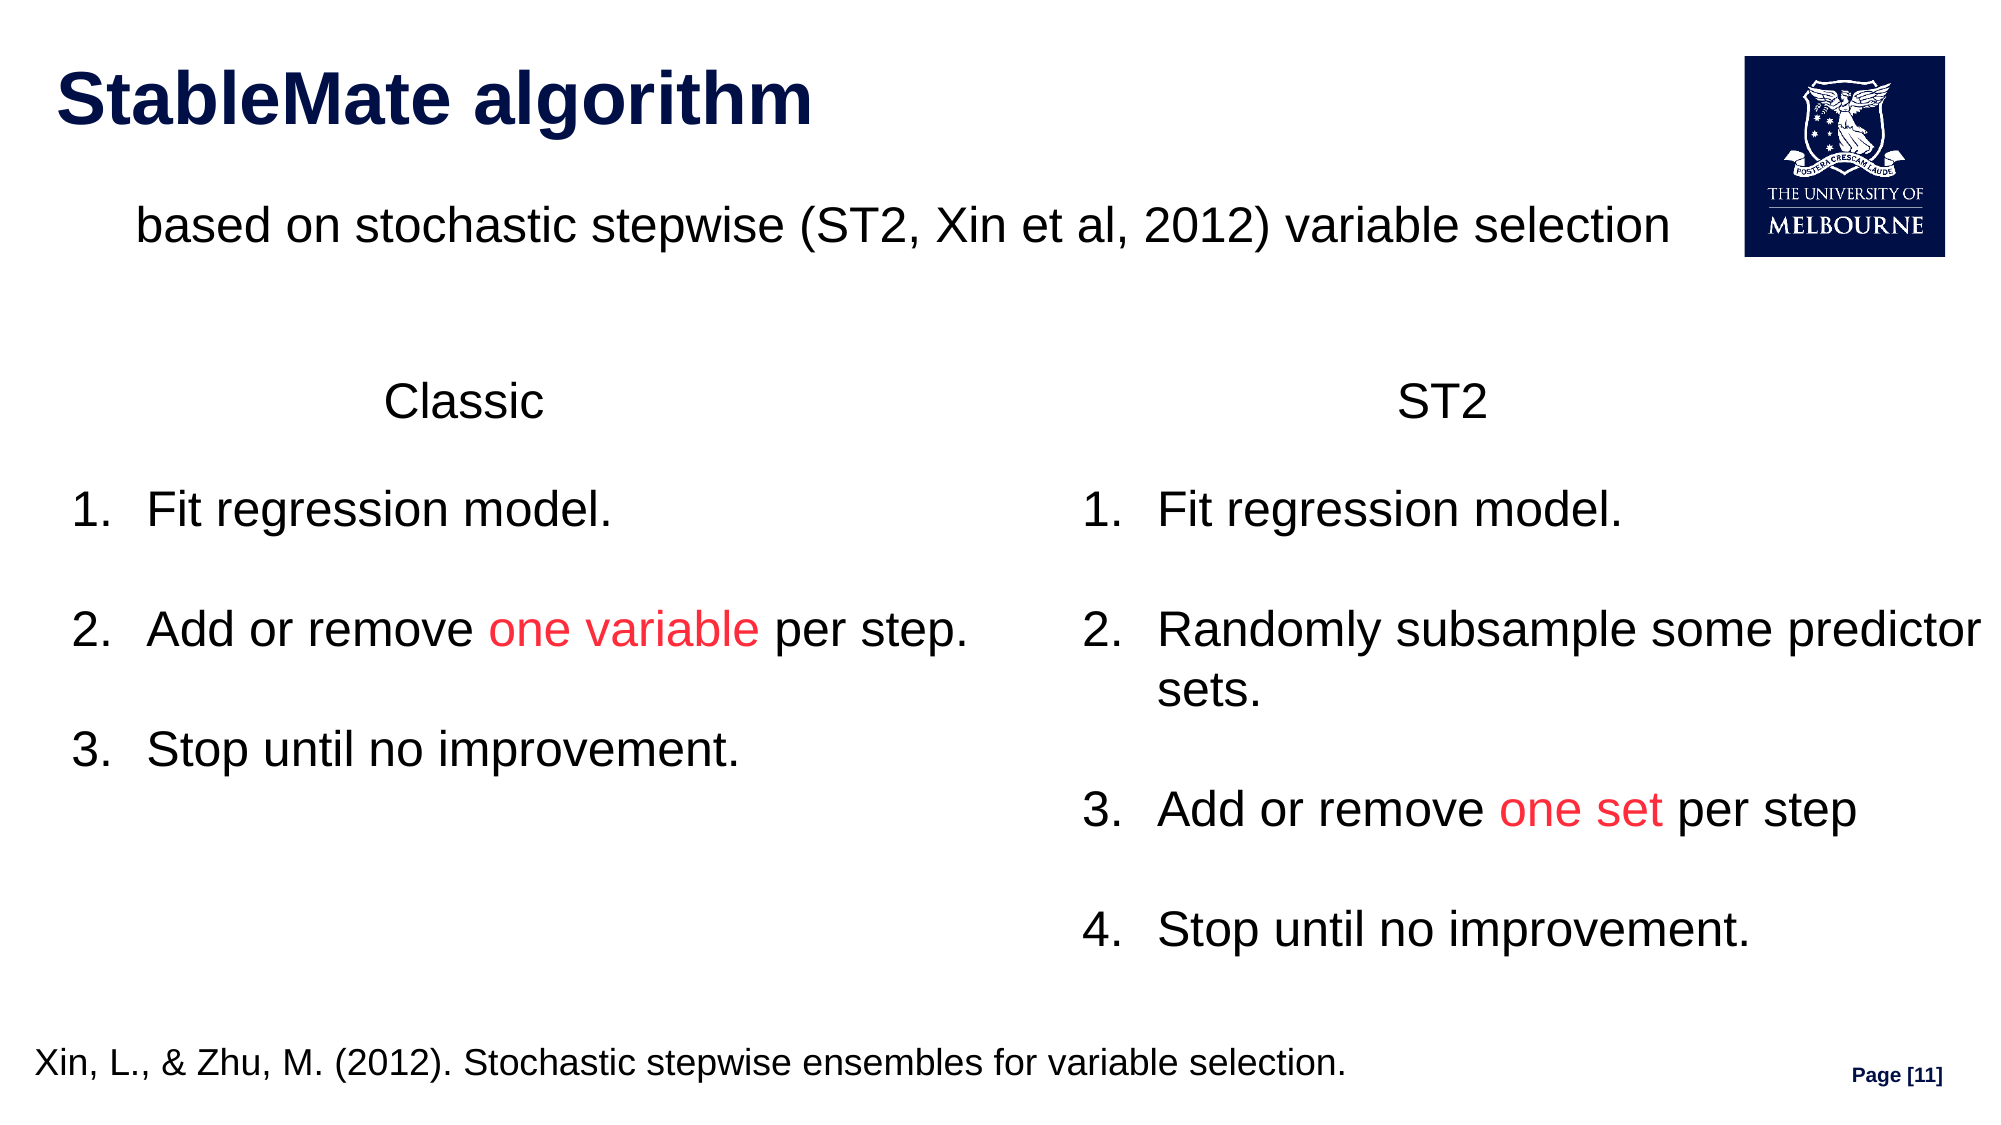

# StableMate algorithm
based on stochastic stepwise (ST2, Xin et al, 2012) variable selection
Classic
ST2
Fit regression model.

Add or remove one variable per step.

Stop until no improvement.
Fit regression model.

Randomly subsample some predictor sets.

Add or remove one set per step

Stop until no improvement.
Xin, L., & Zhu, M. (2012). Stochastic stepwise ensembles for variable selection.
Page [11]